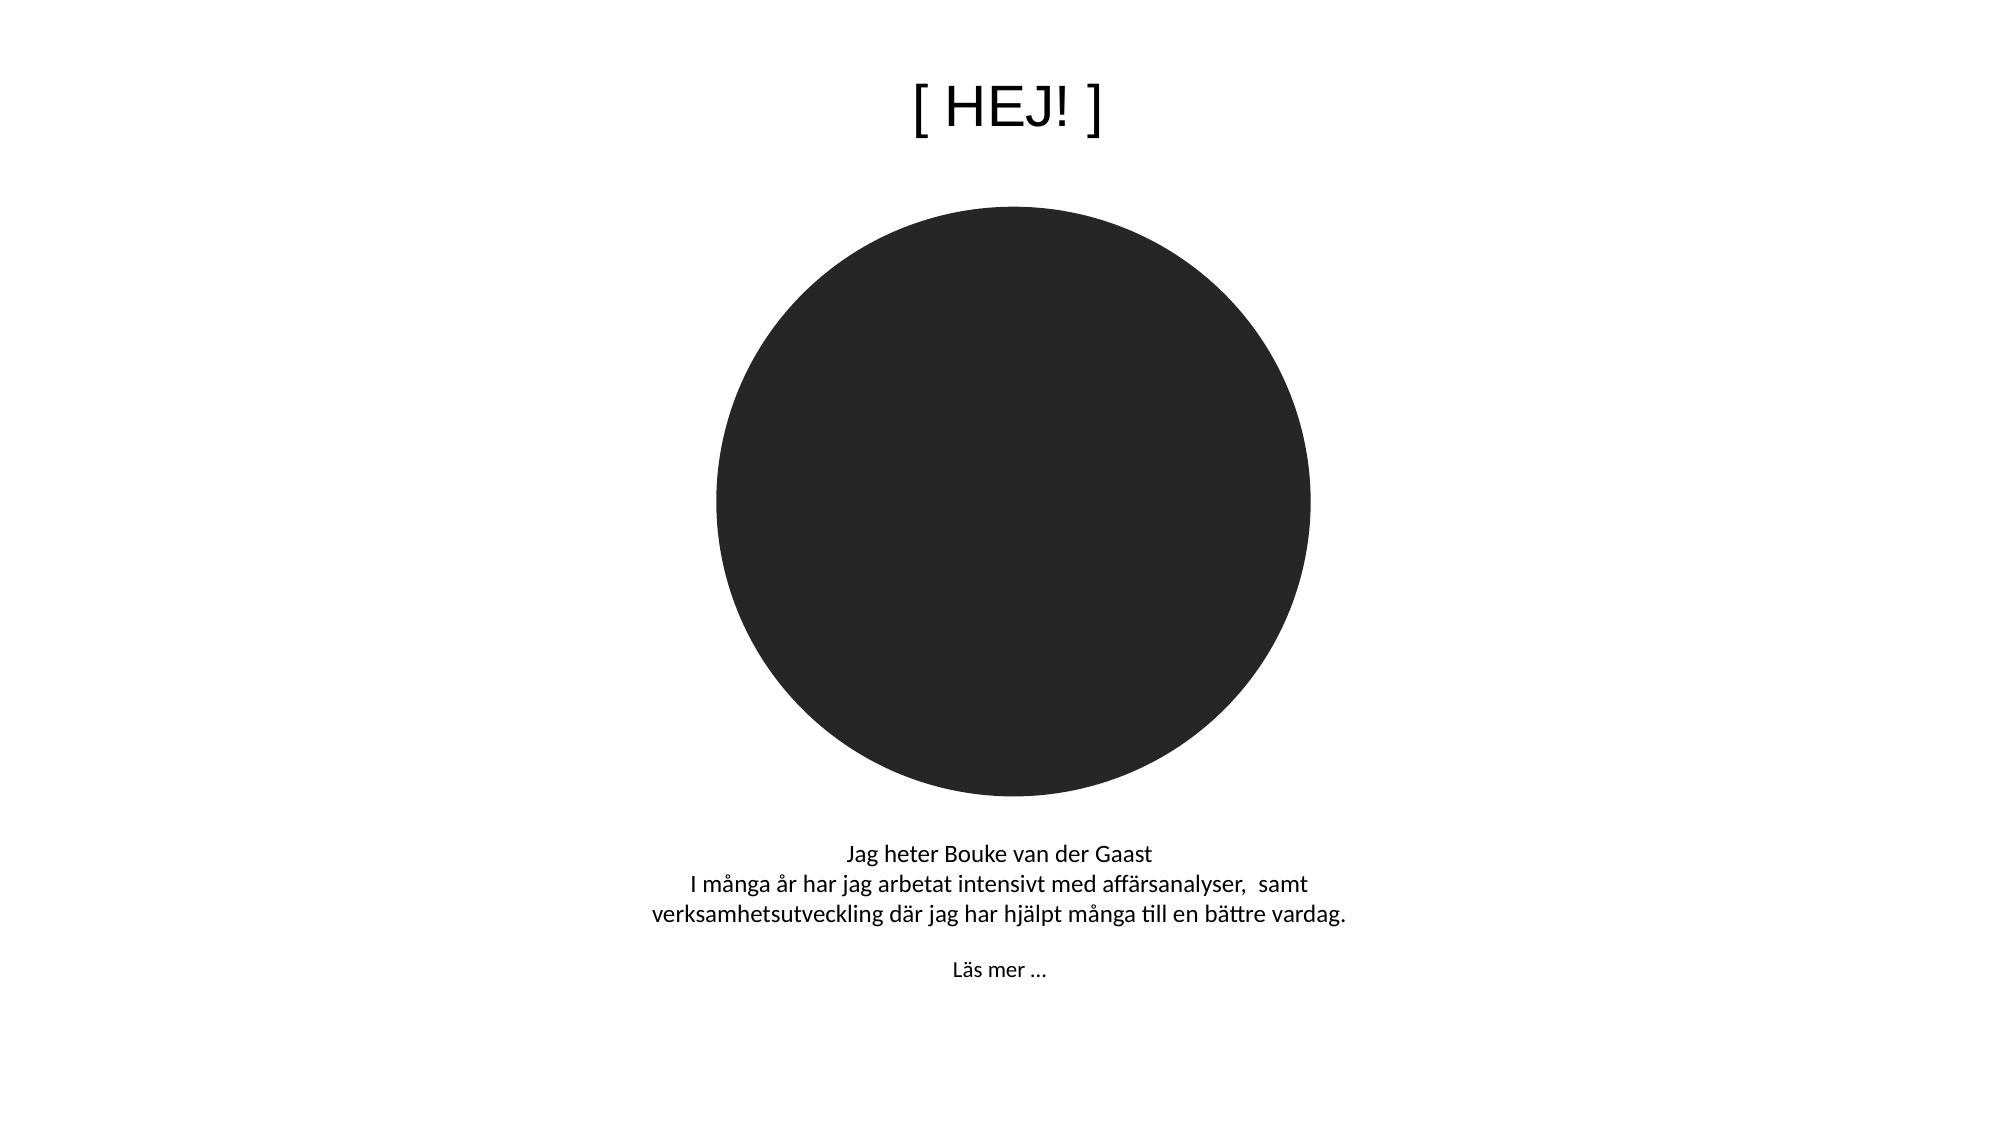

[ HEJ! ]

Jag heter Bouke van der Gaast
I många år har jag arbetat intensivt med affärsanalyser,  samt verksamhetsutveckling där jag har hjälpt många till en bättre vardag.

Läs mer …